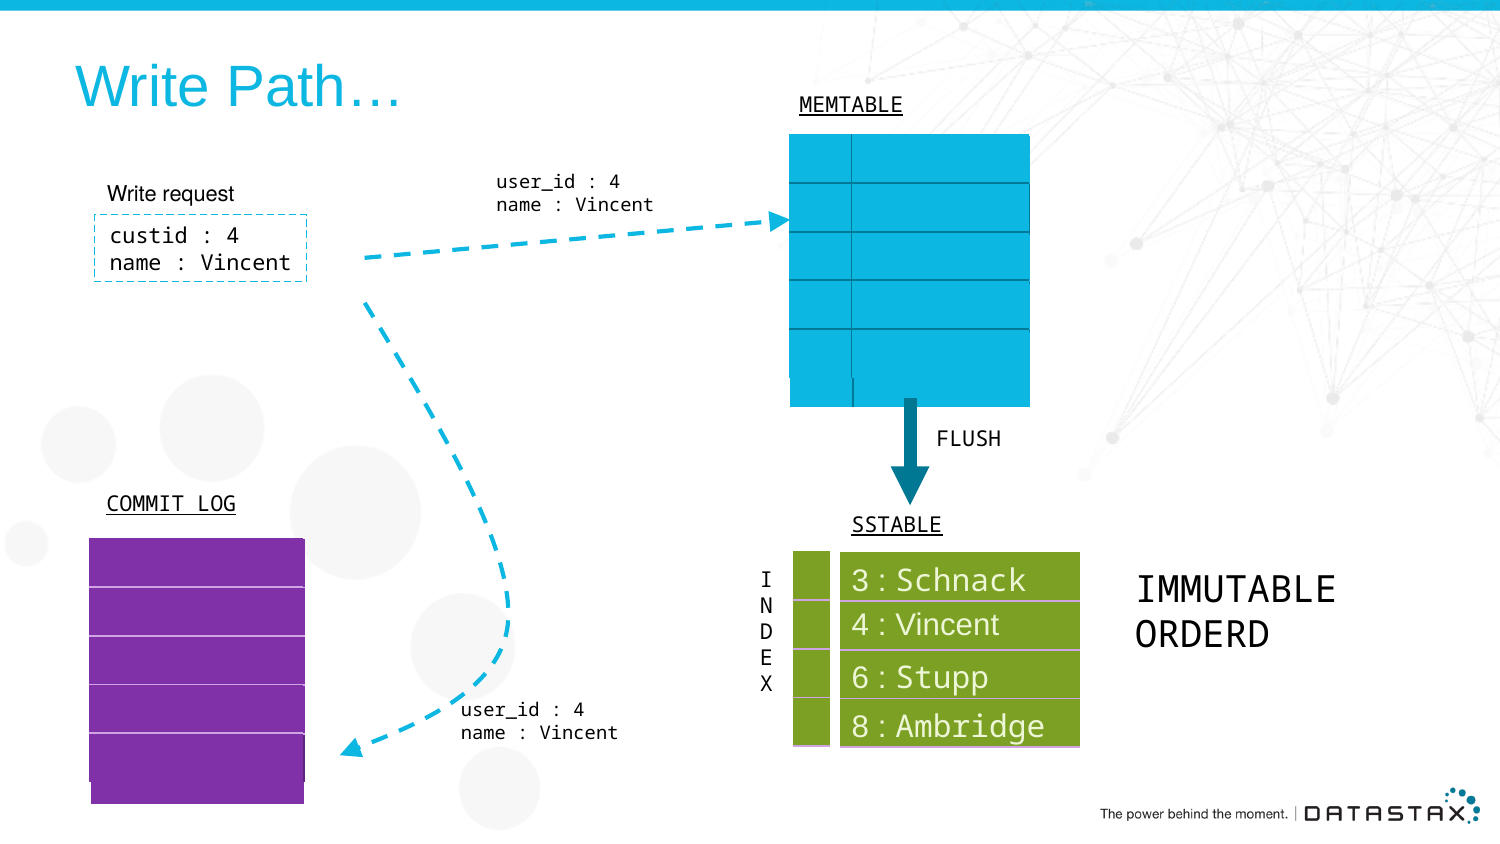

# Write Path…
MEMTABLE
|  |  |
| --- | --- |
|  |  |
|  |  |
|  |  |
|  |  |
| 3 | Schnack |
| --- | --- |
| 4 | Bennet |
| 6 | Stupp |
| 8 | Ambridge |
|  |  |
| 3 | Schnack |
| --- | --- |
| 4 | Vincent |
| 6 | Stupp |
| 8 | Ambridge |
|  |  |
user_id : 4
name : Vincent
Write request
custid : 4
name : Vincent

FLUSH
COMMIT LOG
SSTABLE
|  |
| --- |
|  |
|  |
|  |
|  |
| 3, Schnack |
| --- |
| 4, Bennet |
| 6, Stupp |
| 8, Ambridge |
|  |
| 3, Schnack |
| --- |
| 4, Bennet |
| 6, Stupp |
| 8, Ambridge |
| 4, Vincent |
|  |
| --- |
|  |
|  |
|  |
| 3 : Schnack |
| --- |
| 4 : Vincent |
| 6 : Stupp |
| 8 : Ambridge |
INDEX
IMMUTABLE
ORDERD
user_id : 4
name : Vincent